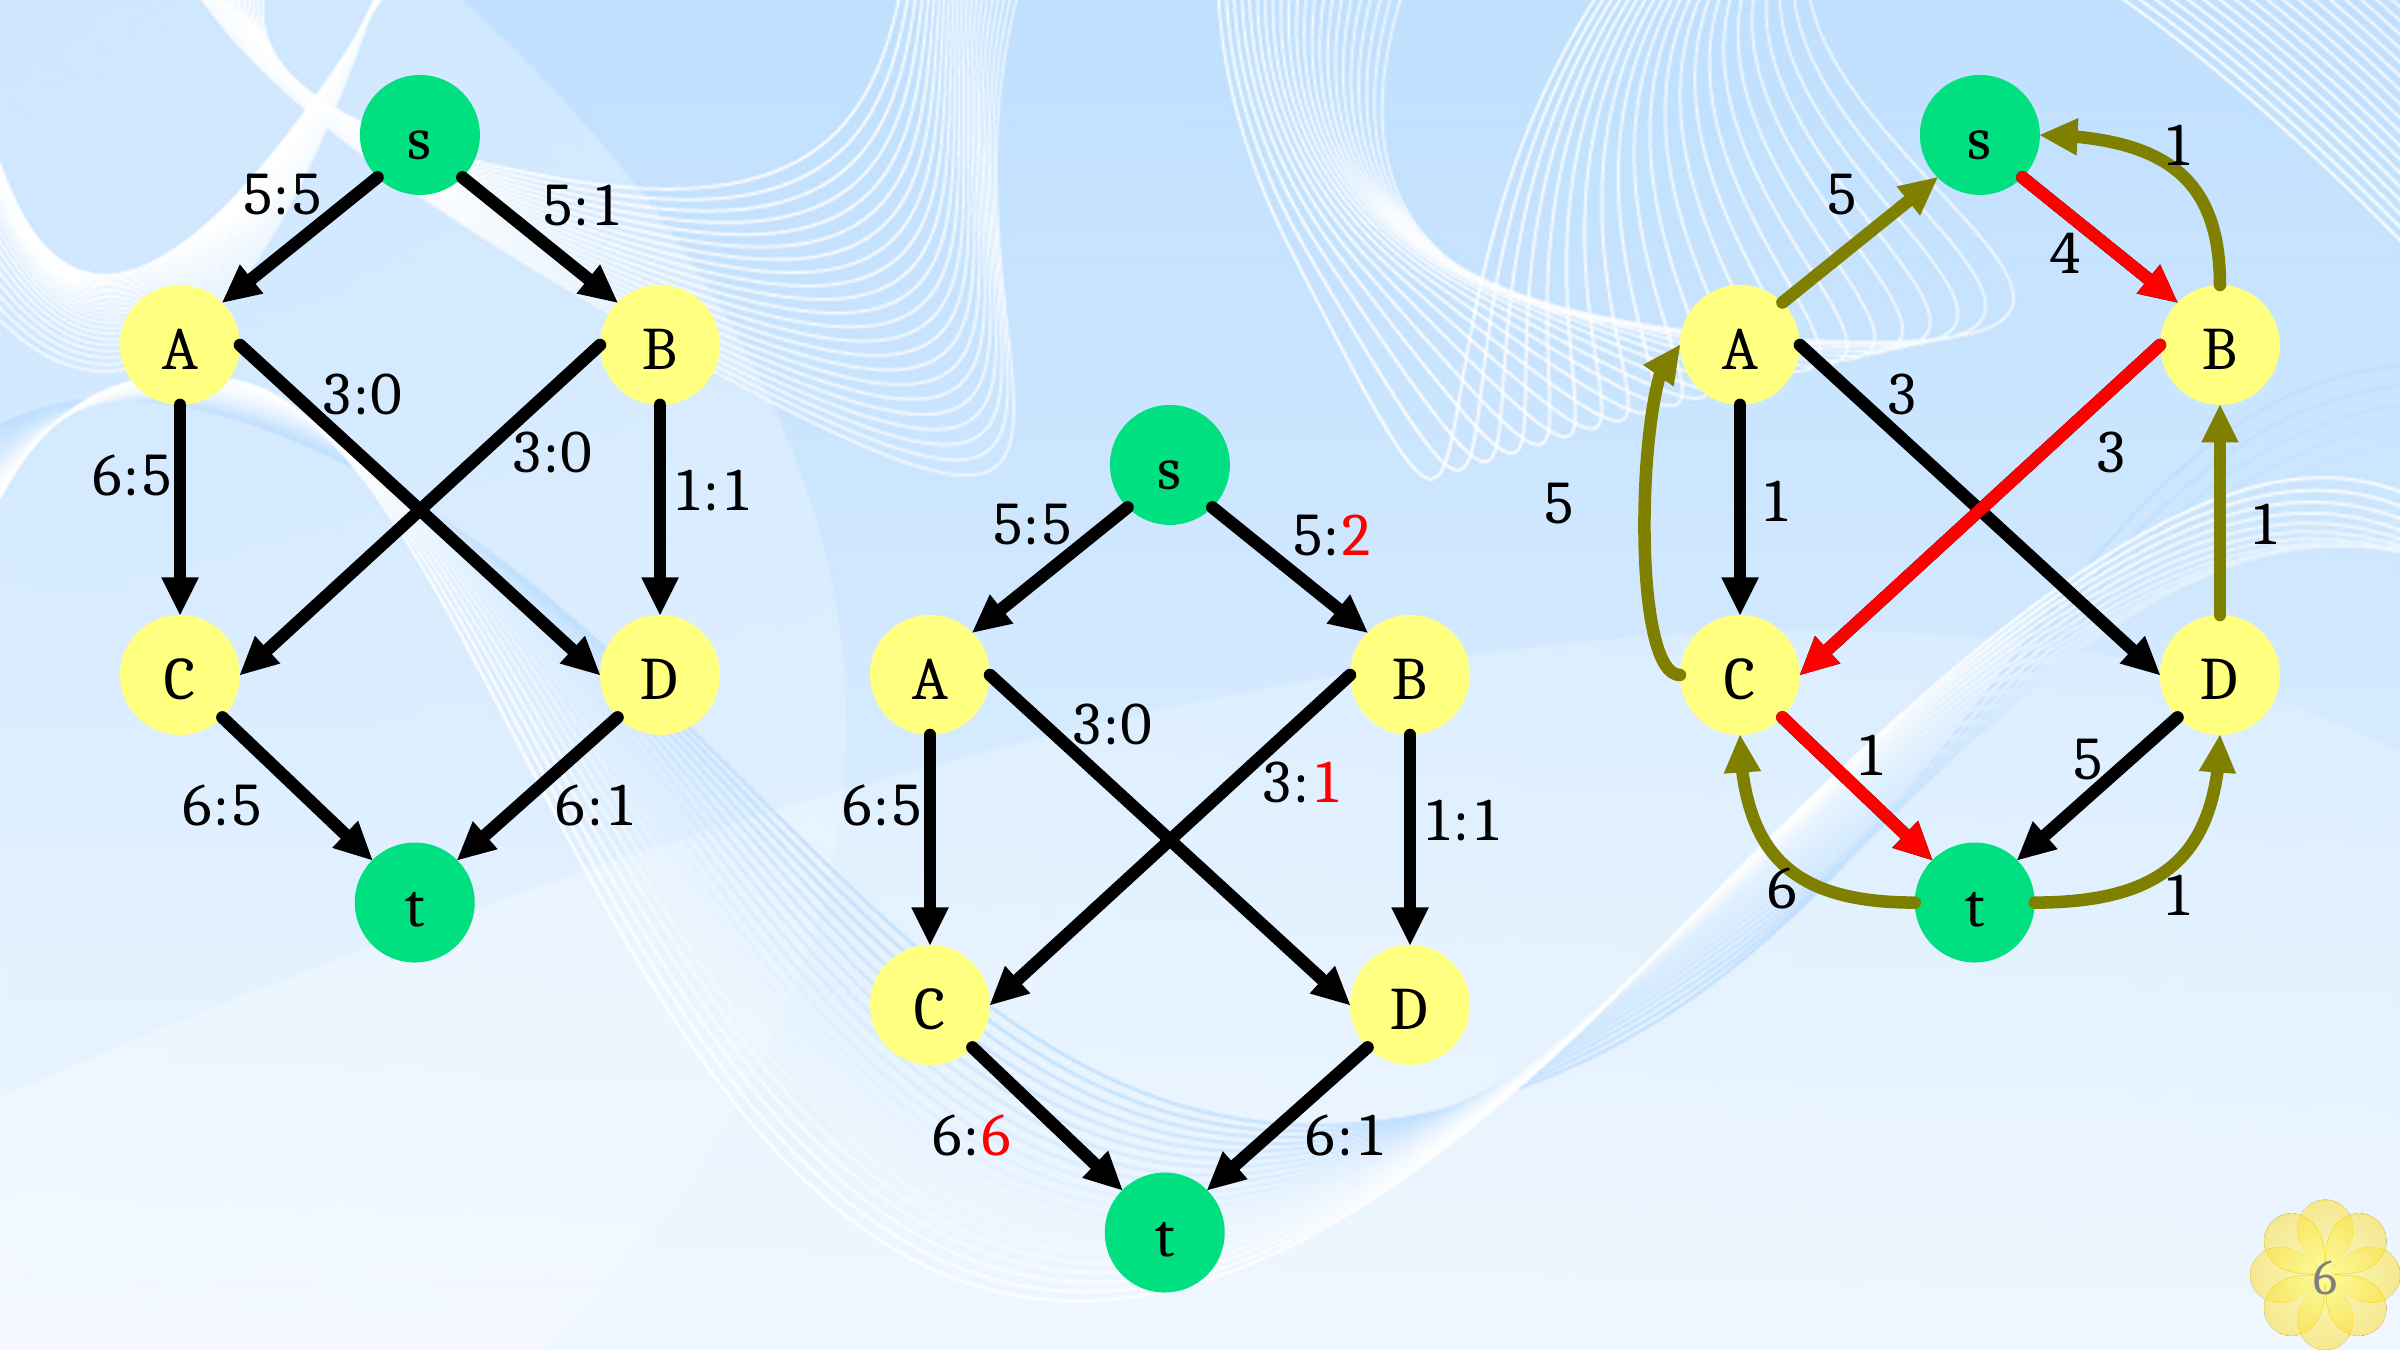

s
A
B
C
D
t
s
1
5:5
5
5:1
4
A
B
3:0
3
s
A
B
C
D
t
5
5:5
5:2
3:0
3:1
6:5
1:1
6:6
6:1
3:0
3
6:5
1:1
1
1
C
D
1
5
6:5
6:1
t
6
1
6